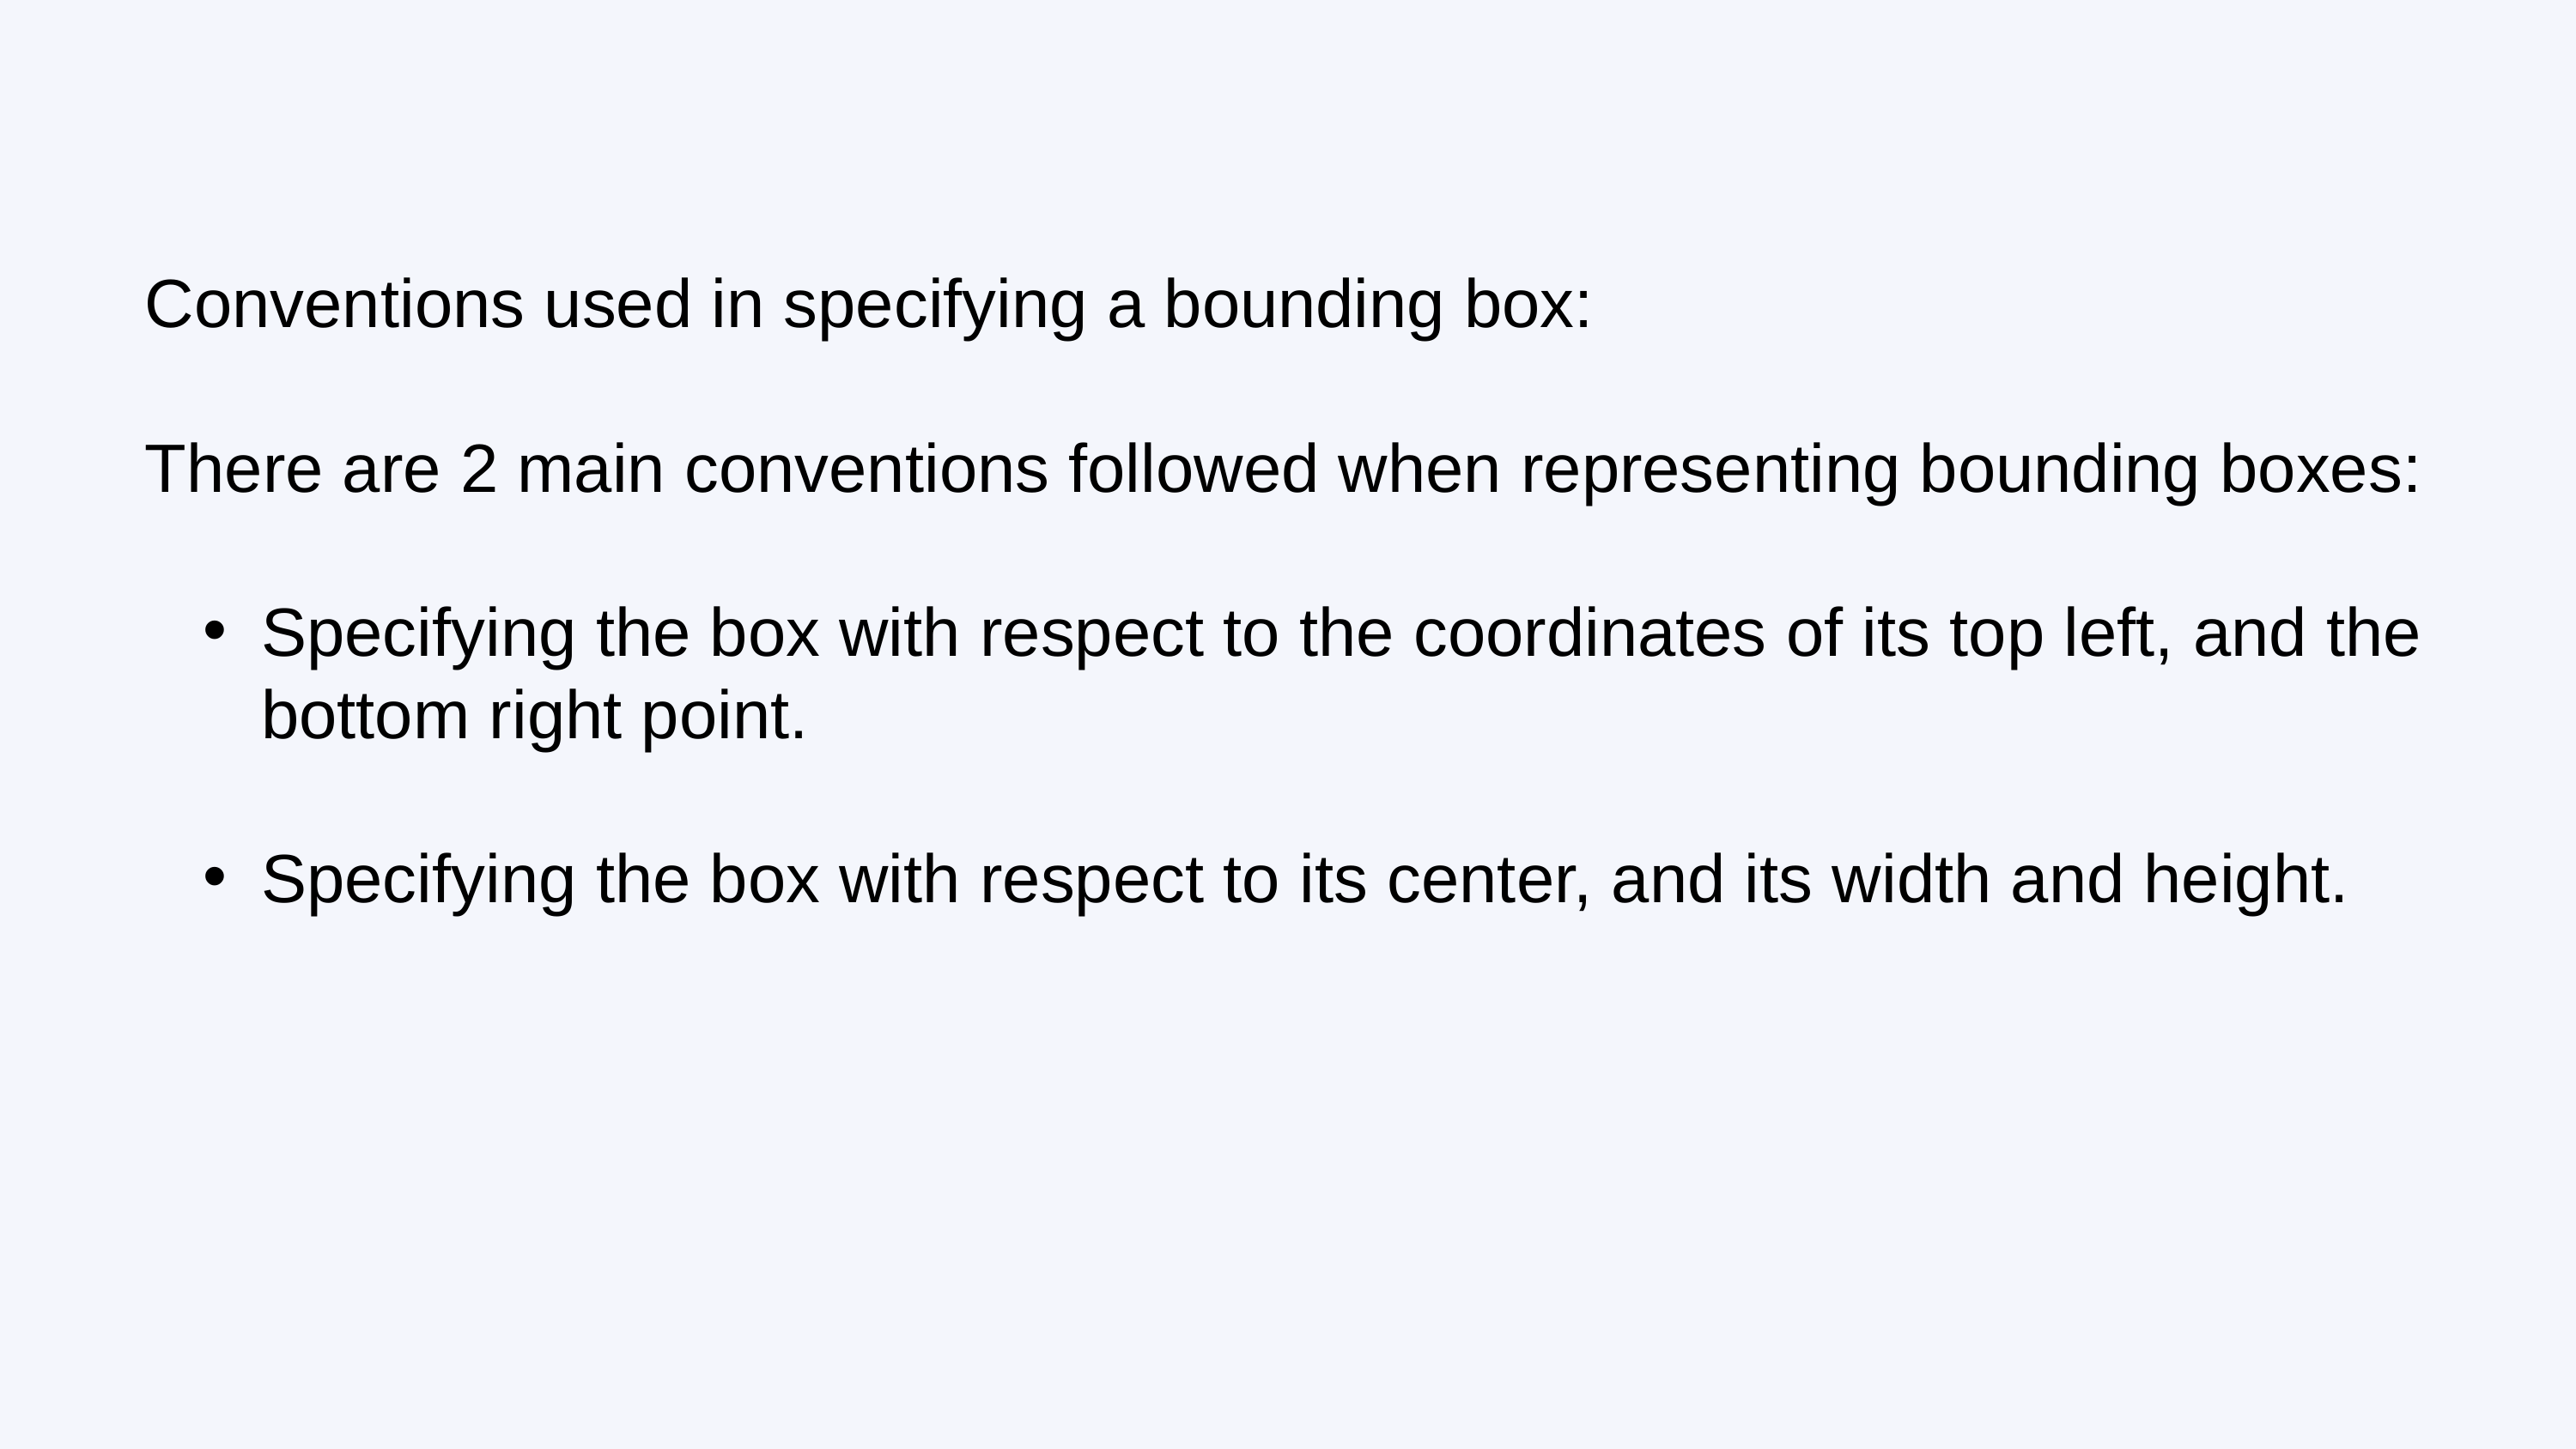

Conventions used in specifying a bounding box:

There are 2 main conventions followed when representing bounding boxes:

Specifying the box with respect to the coordinates of its top left, and the bottom right point.

Specifying the box with respect to its center, and its width and height.